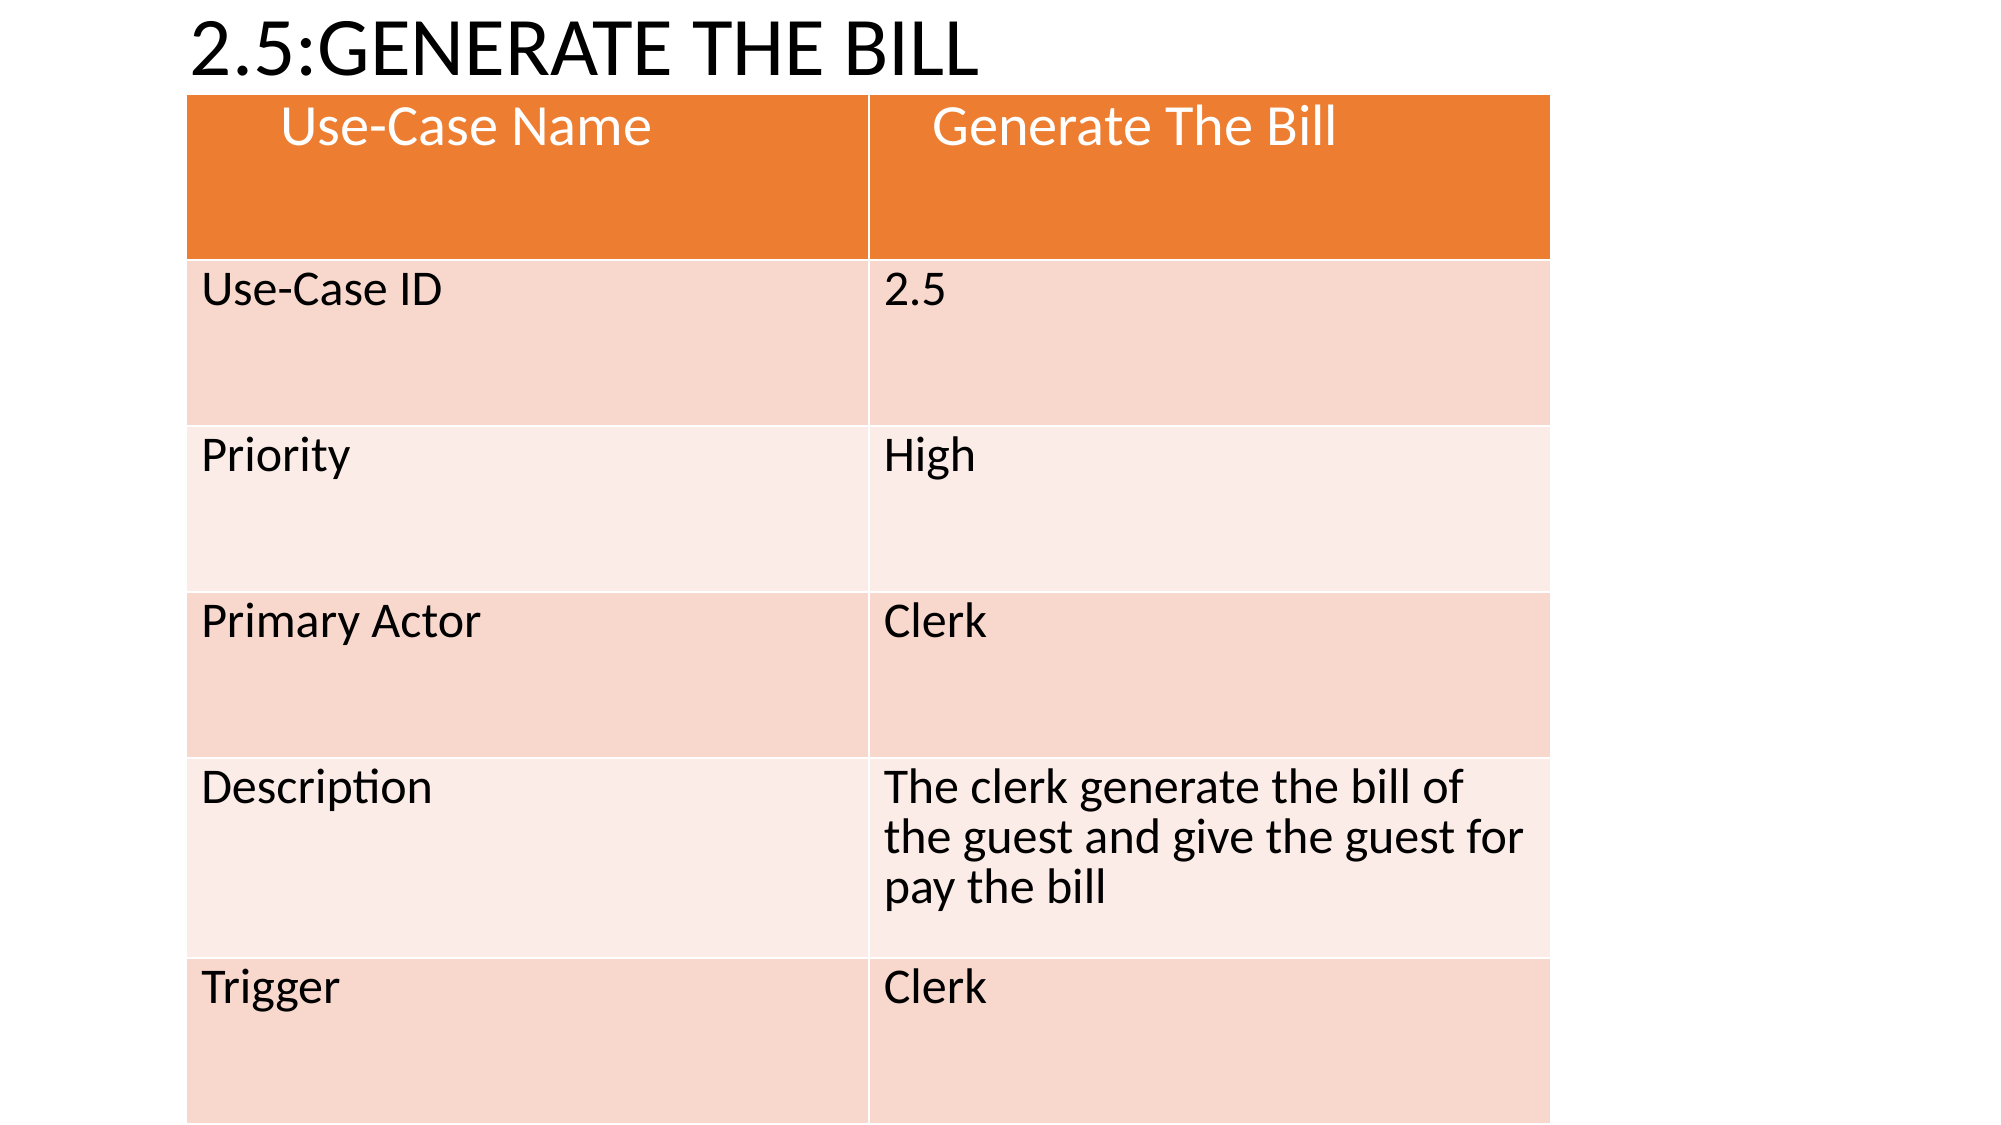

# 2.5:GENERATE THE BILL
| Use-Case Name | Generate The Bill |
| --- | --- |
| Use-Case ID | 2.5 |
| Priority | High |
| Primary Actor | Clerk |
| Description | The clerk generate the bill of the guest and give the guest for pay the bill |
| Trigger | Clerk |